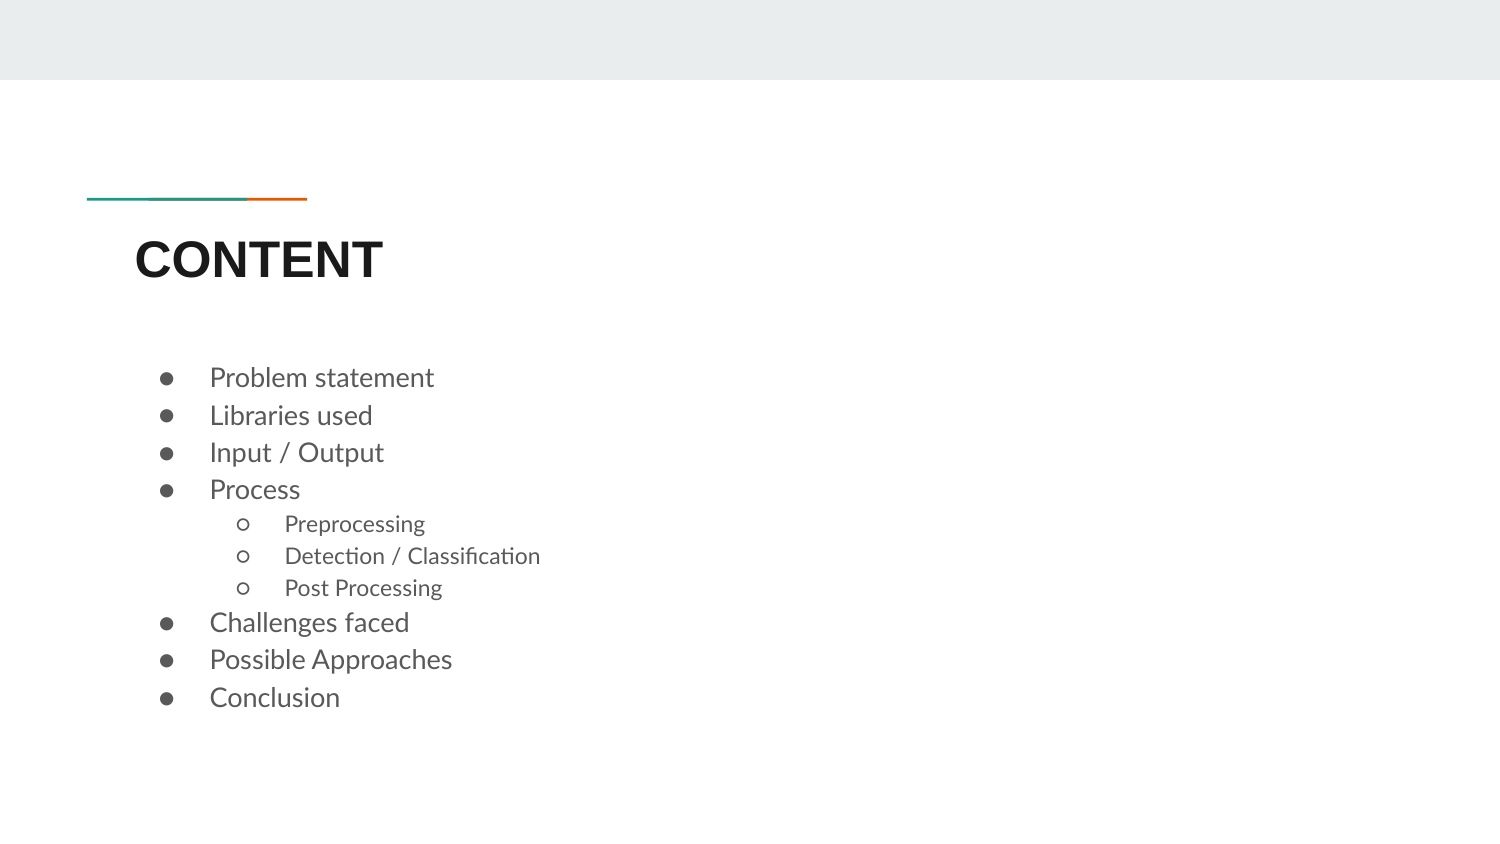

# CONTENT
Problem statement
Libraries used
Input / Output
Process
Preprocessing
Detection / Classification
Post Processing
Challenges faced
Possible Approaches
Conclusion